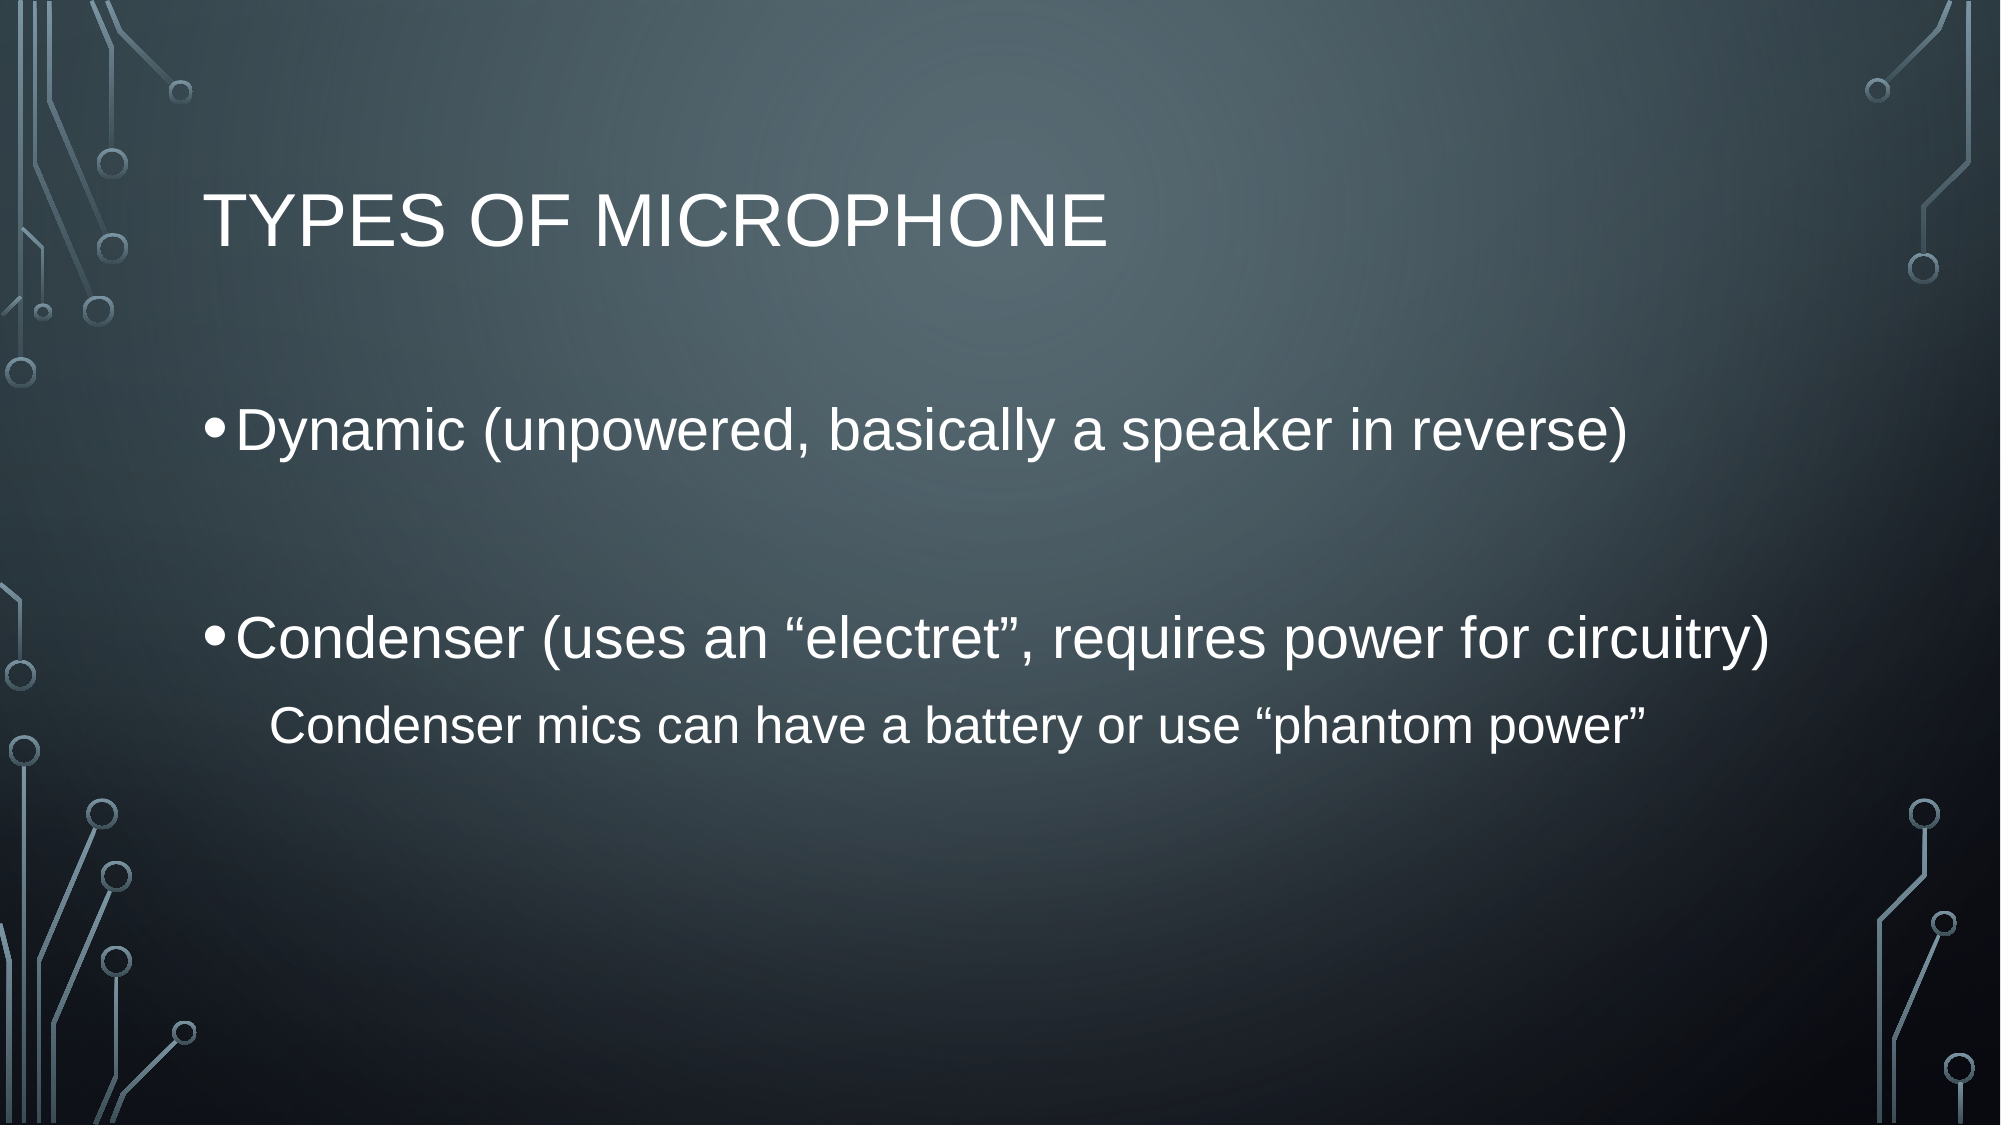

# Types of Microphone
Dynamic (unpowered, basically a speaker in reverse)

Condenser (uses an “electret”, requires power for circuitry)
Condenser mics can have a battery or use “phantom power”